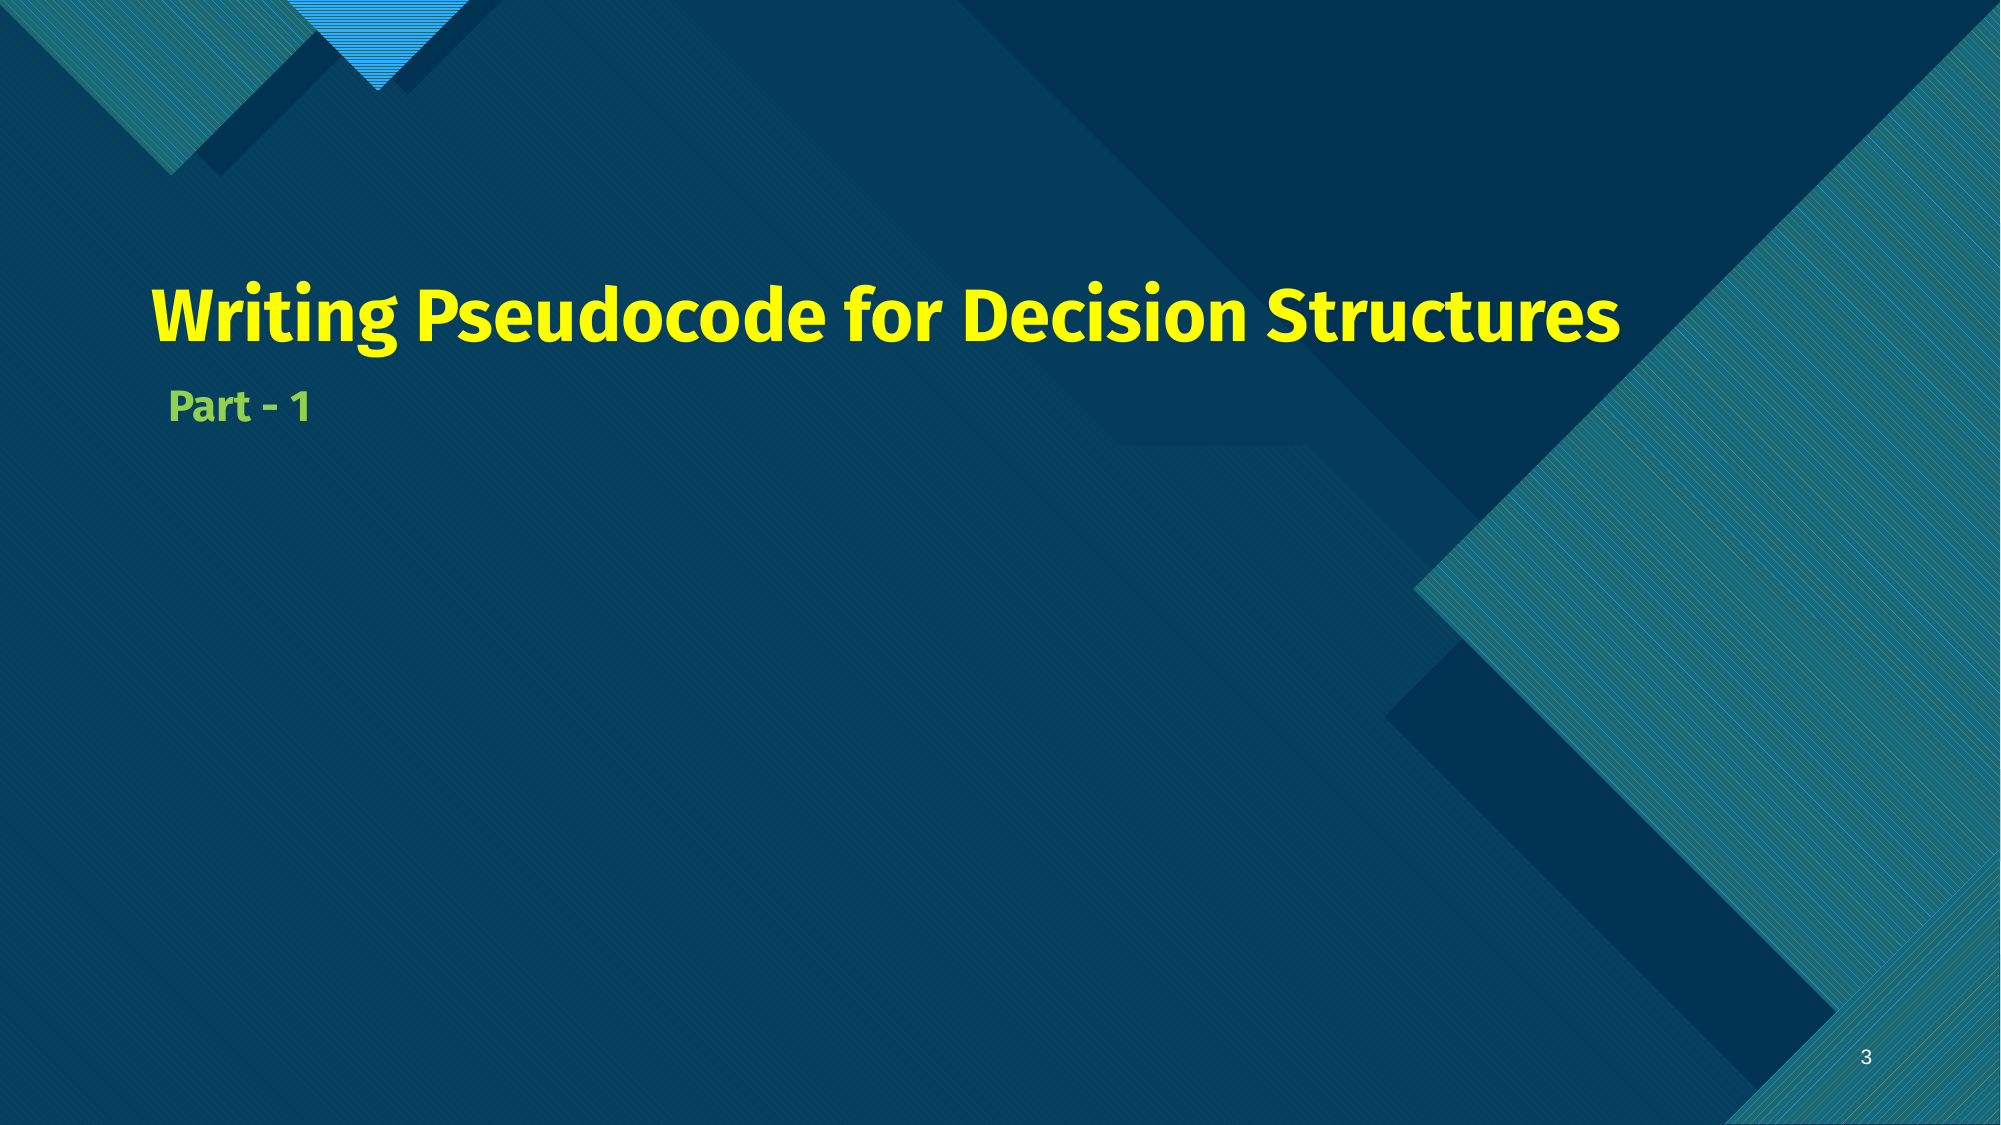

# Writing Pseudocode for Decision Structures Part - 1
3